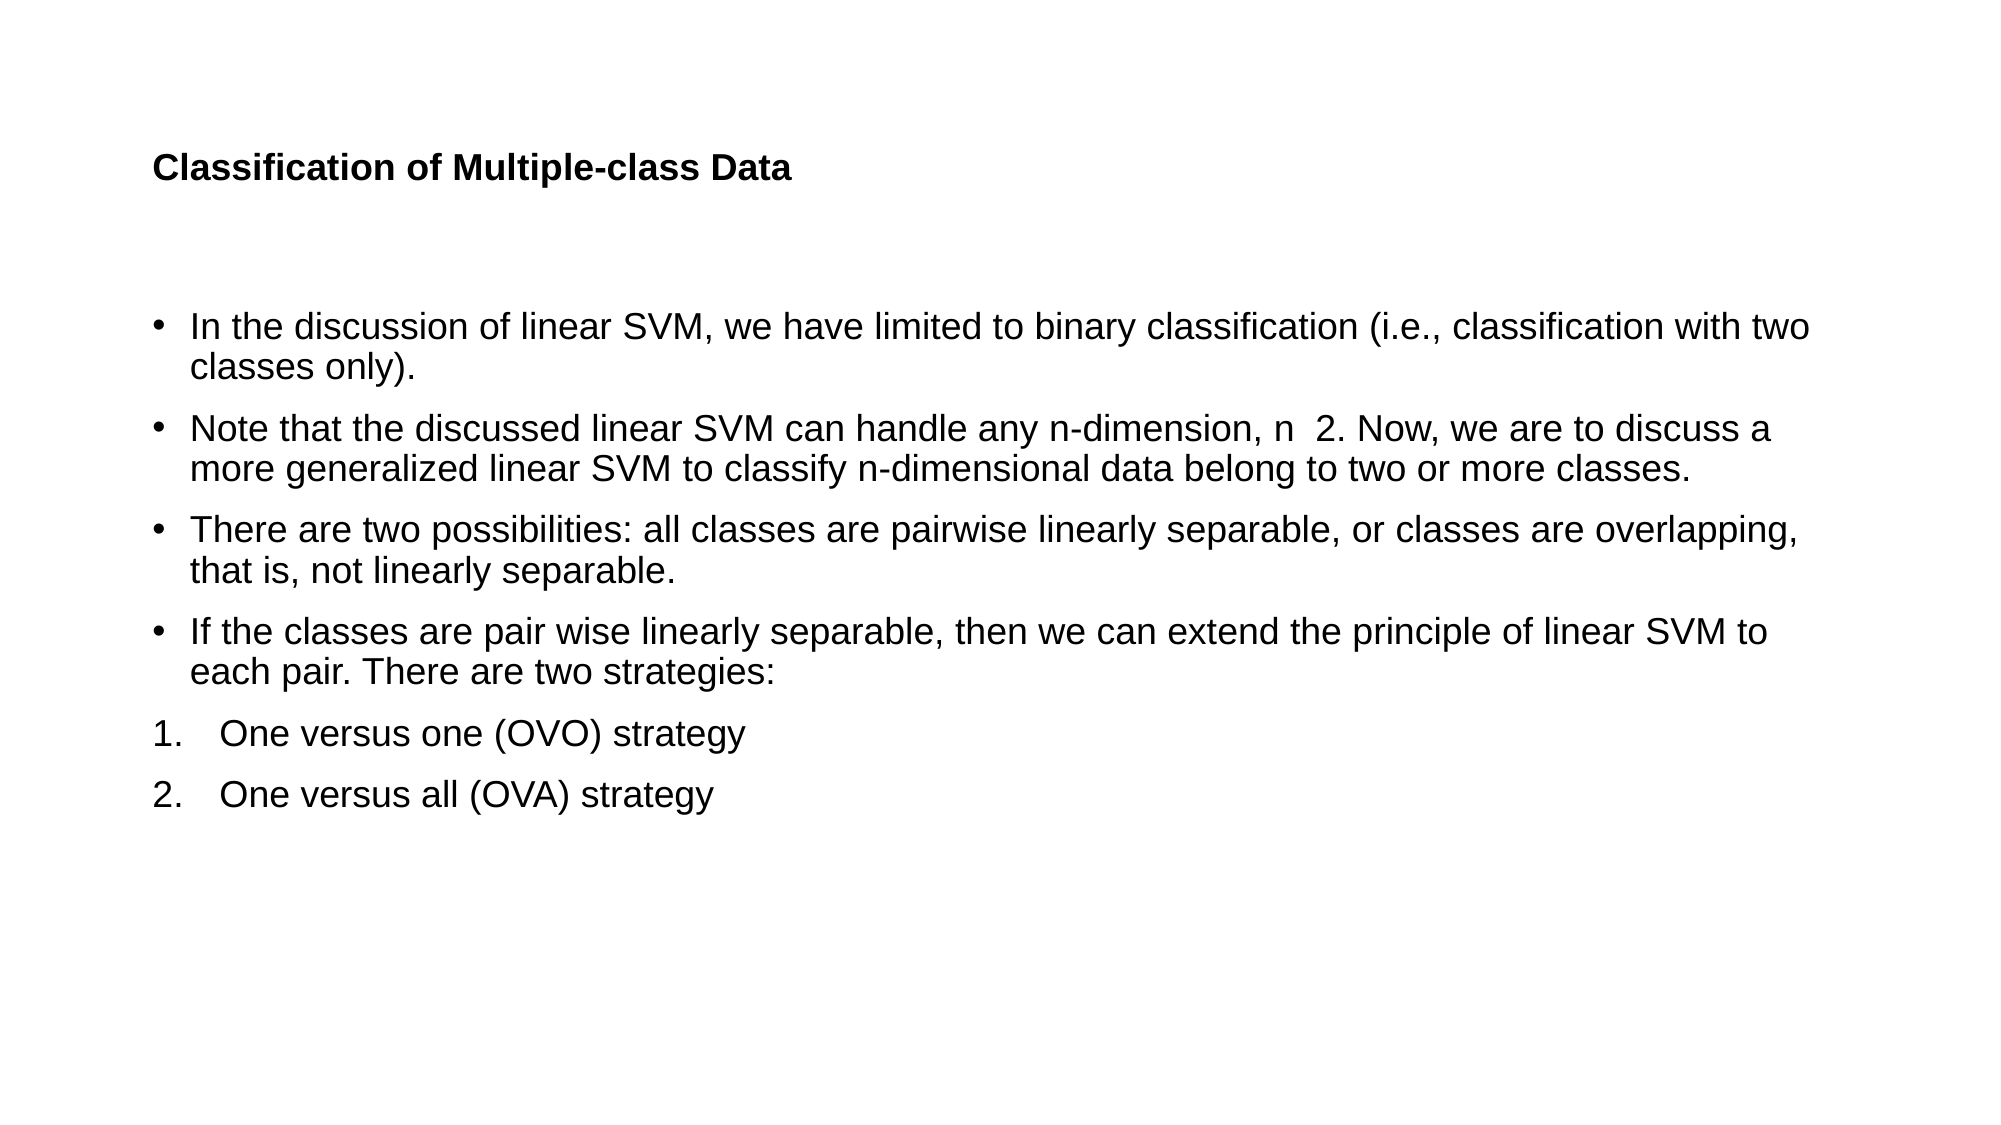

# Classification of Multiple-class Data
In the discussion of linear SVM, we have limited to binary classification (i.e., classification with two classes only).
Note that the discussed linear SVM can handle any n-dimension, n  2. Now, we are to discuss a more generalized linear SVM to classify n-dimensional data belong to two or more classes.
There are two possibilities: all classes are pairwise linearly separable, or classes are overlapping, that is, not linearly separable.
If the classes are pair wise linearly separable, then we can extend the principle of linear SVM to each pair. There are two strategies:
 One versus one (OVO) strategy
 One versus all (OVA) strategy